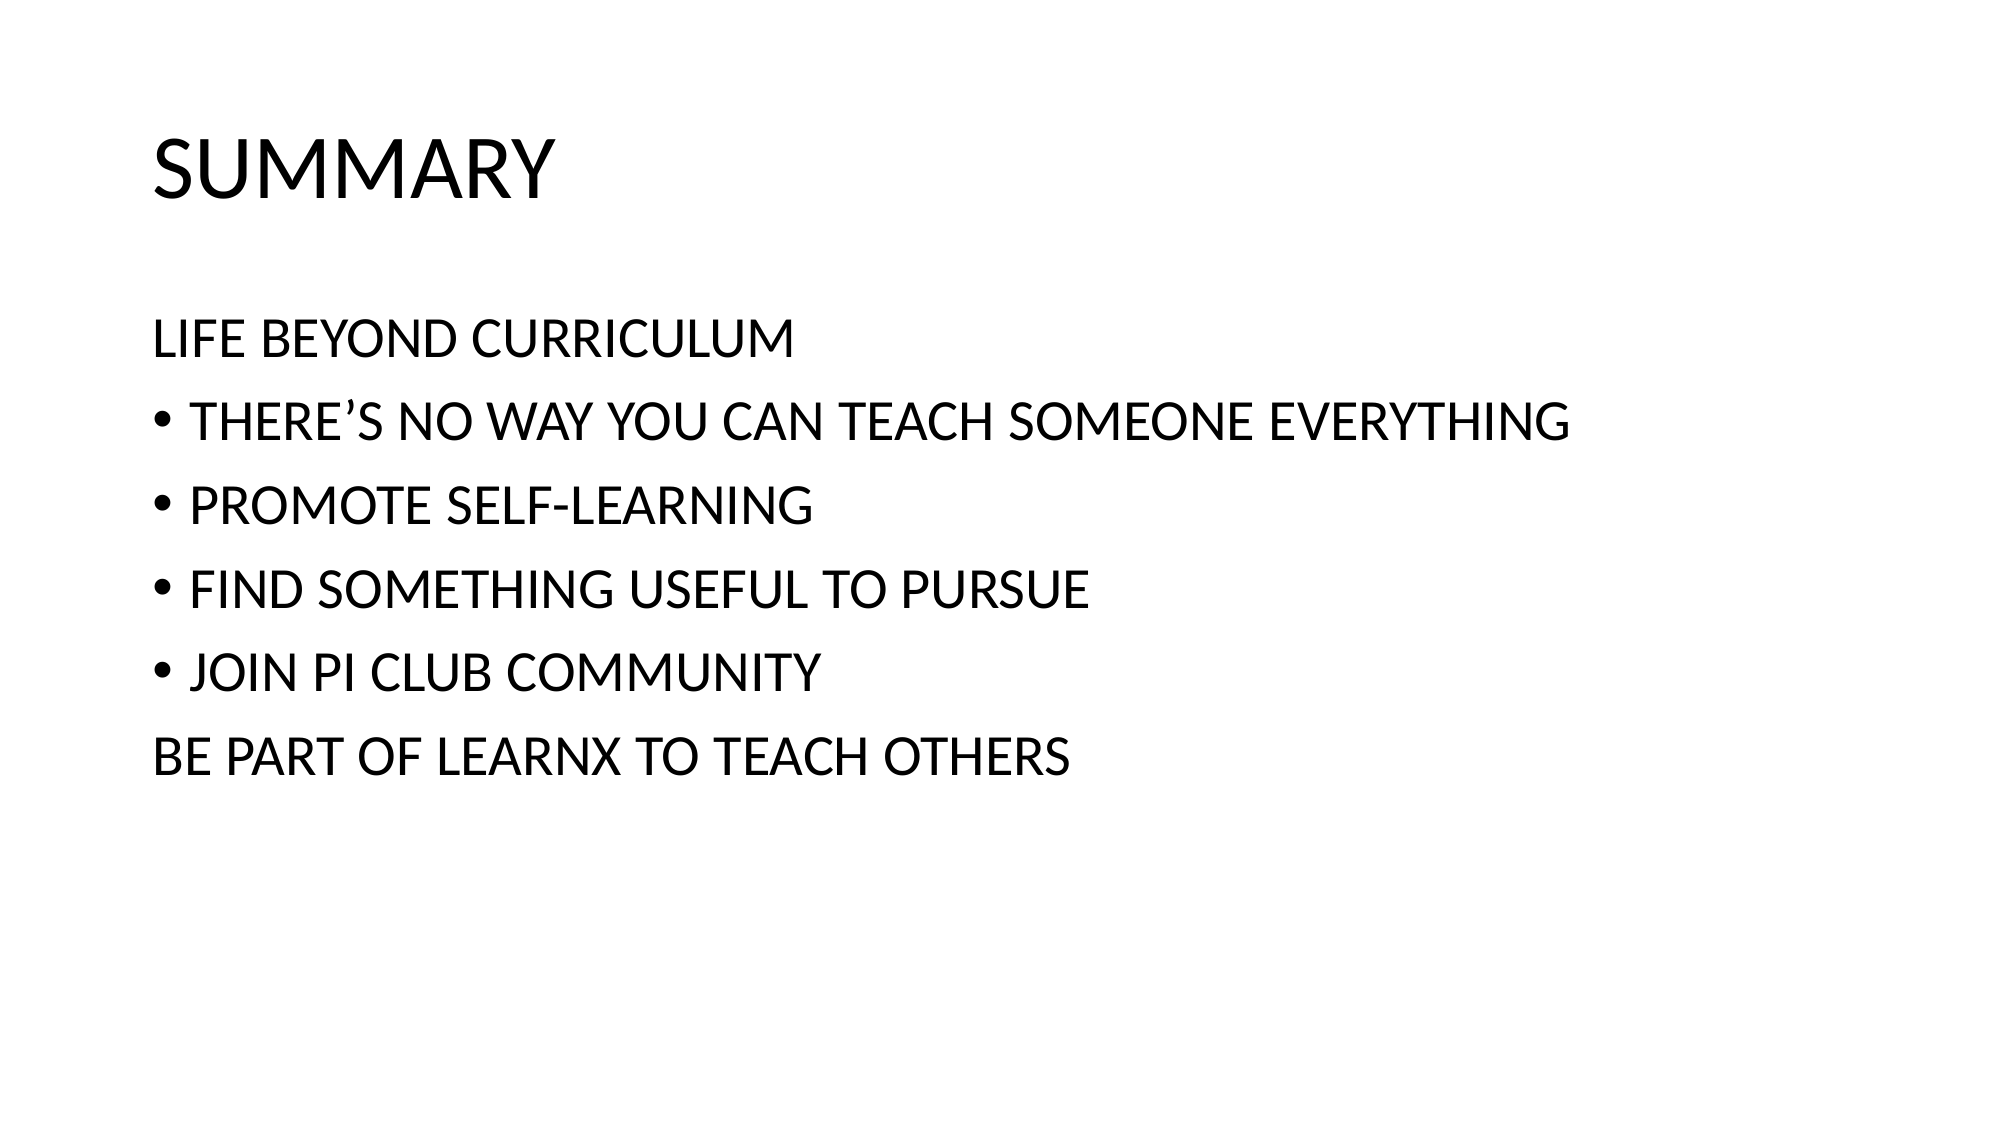

# SUMMARY
LIFE BEYOND CURRICULUM
THERE’S NO WAY YOU CAN TEACH SOMEONE EVERYTHING
PROMOTE SELF-LEARNING
FIND SOMETHING USEFUL TO PURSUE
JOIN PI CLUB COMMUNITY
BE PART OF LEARNX TO TEACH OTHERS